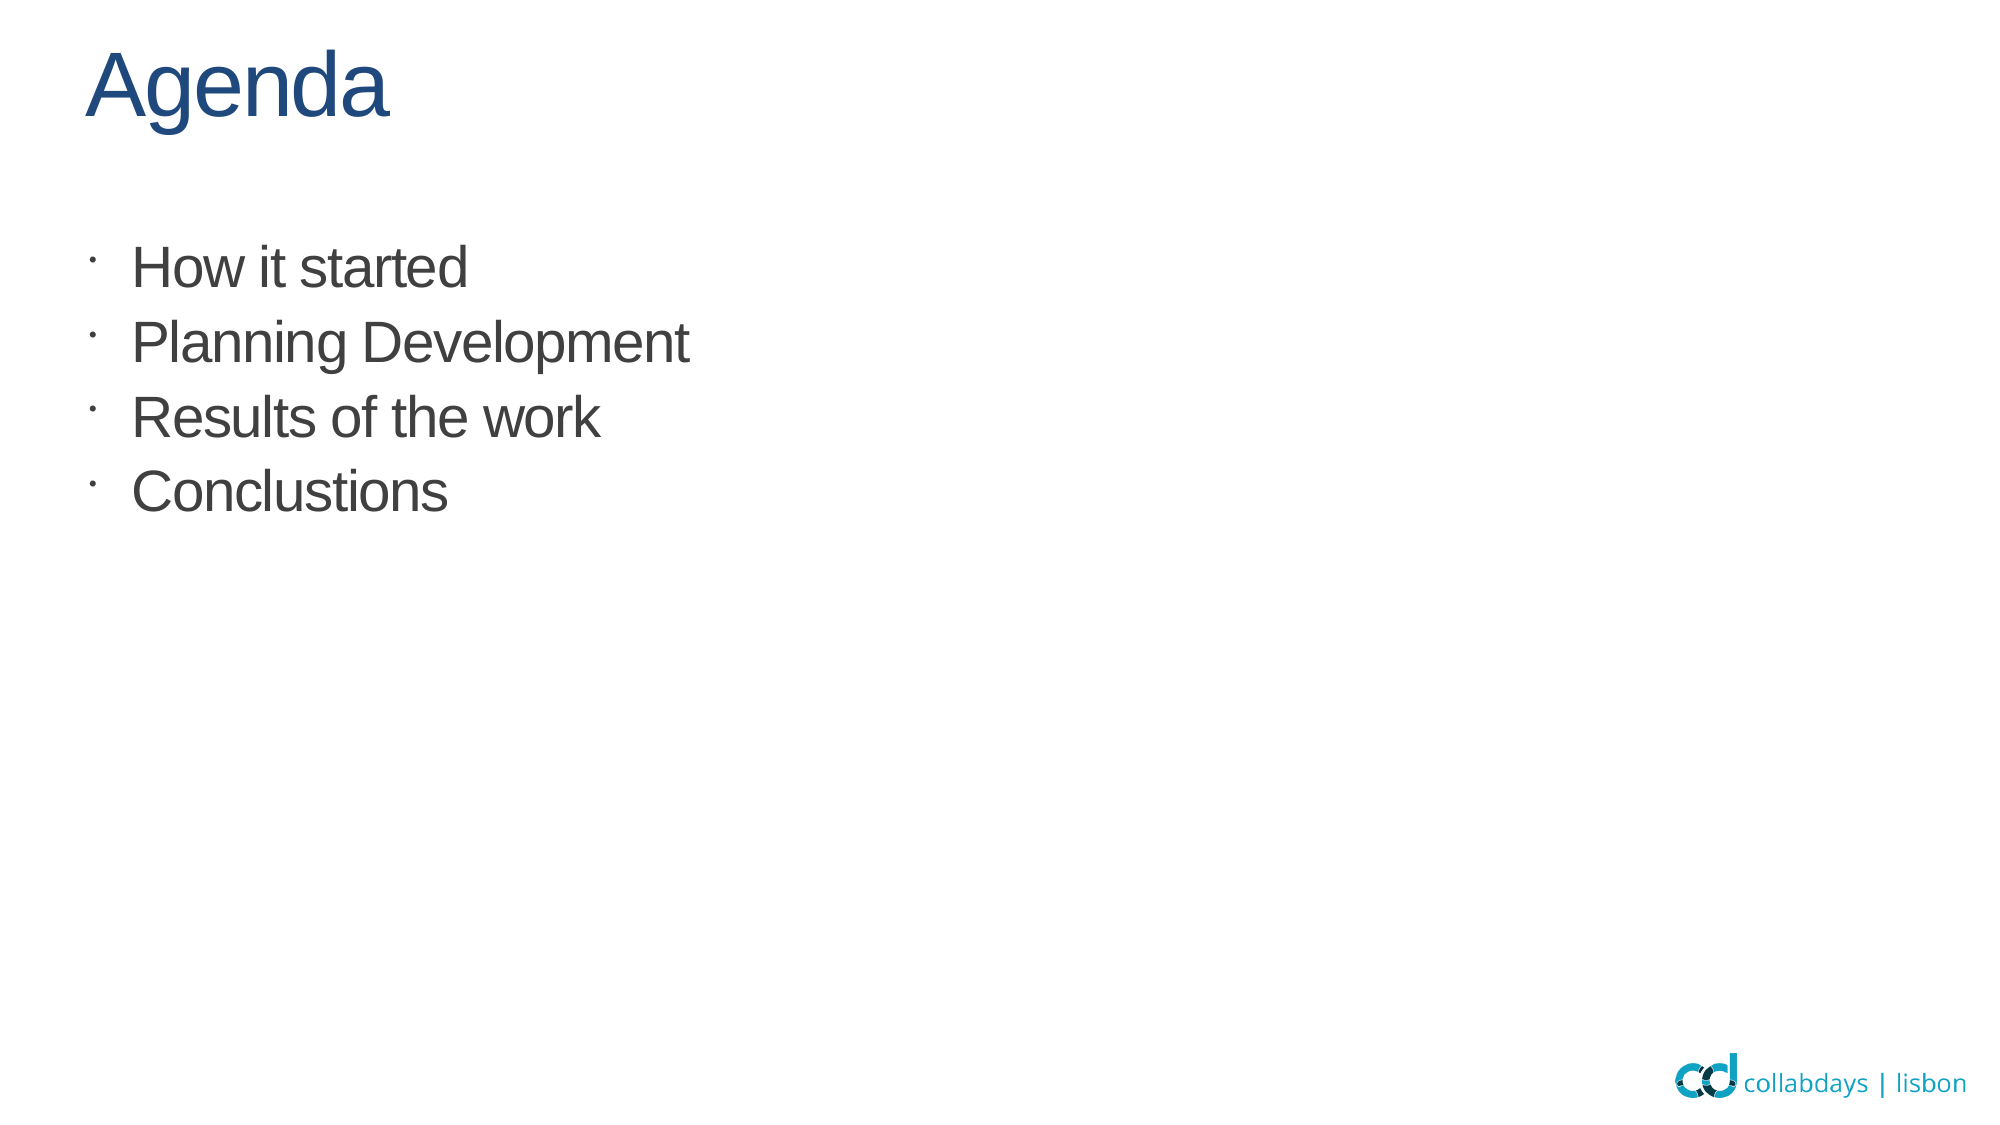

# Agenda
How it started
Planning Development
Results of the work
Conclustions